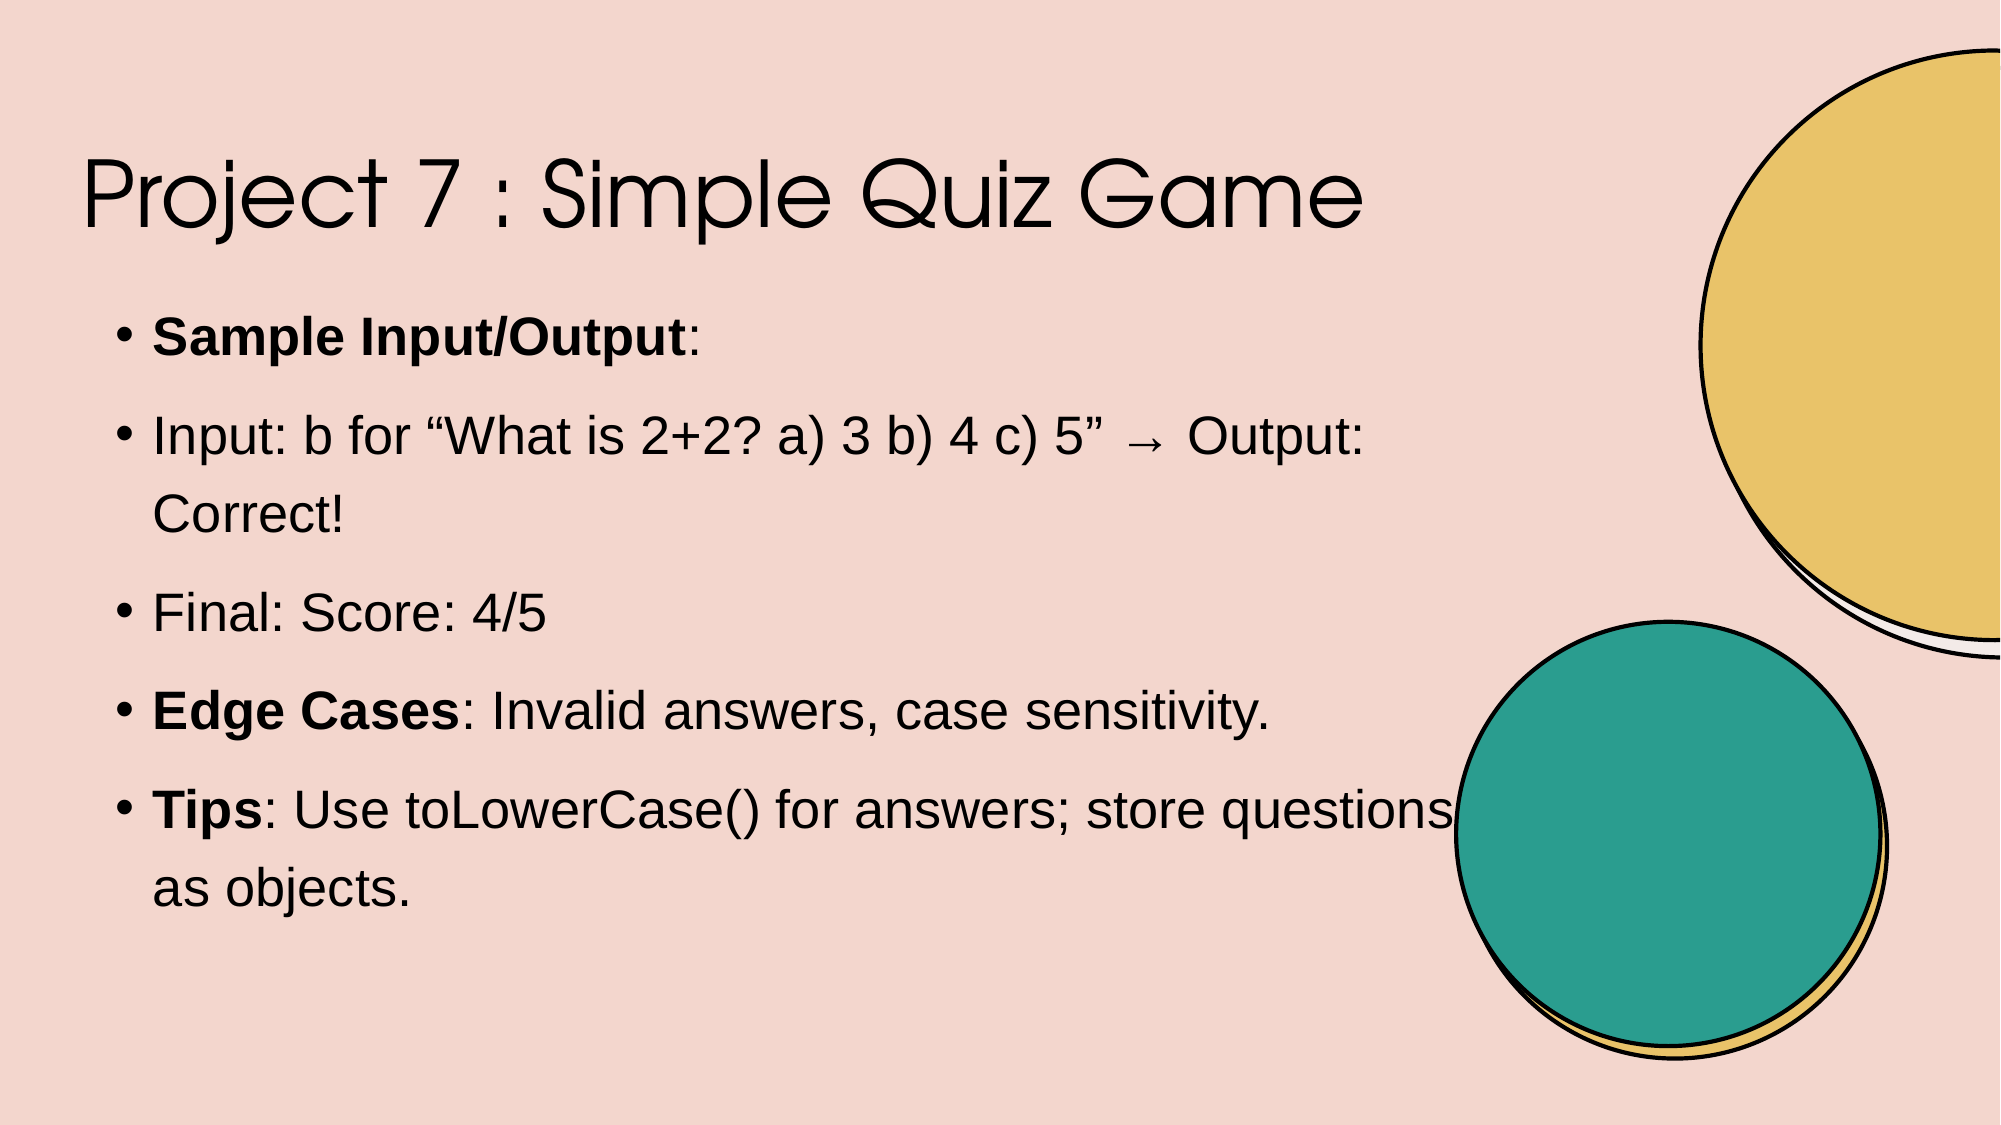

# Project 7 : Simple Quiz Game
Sample Input/Output:
Input: b for “What is 2+2? a) 3 b) 4 c) 5” → Output: Correct!
Final: Score: 4/5
Edge Cases: Invalid answers, case sensitivity.
Tips: Use toLowerCase() for answers; store questions as objects.